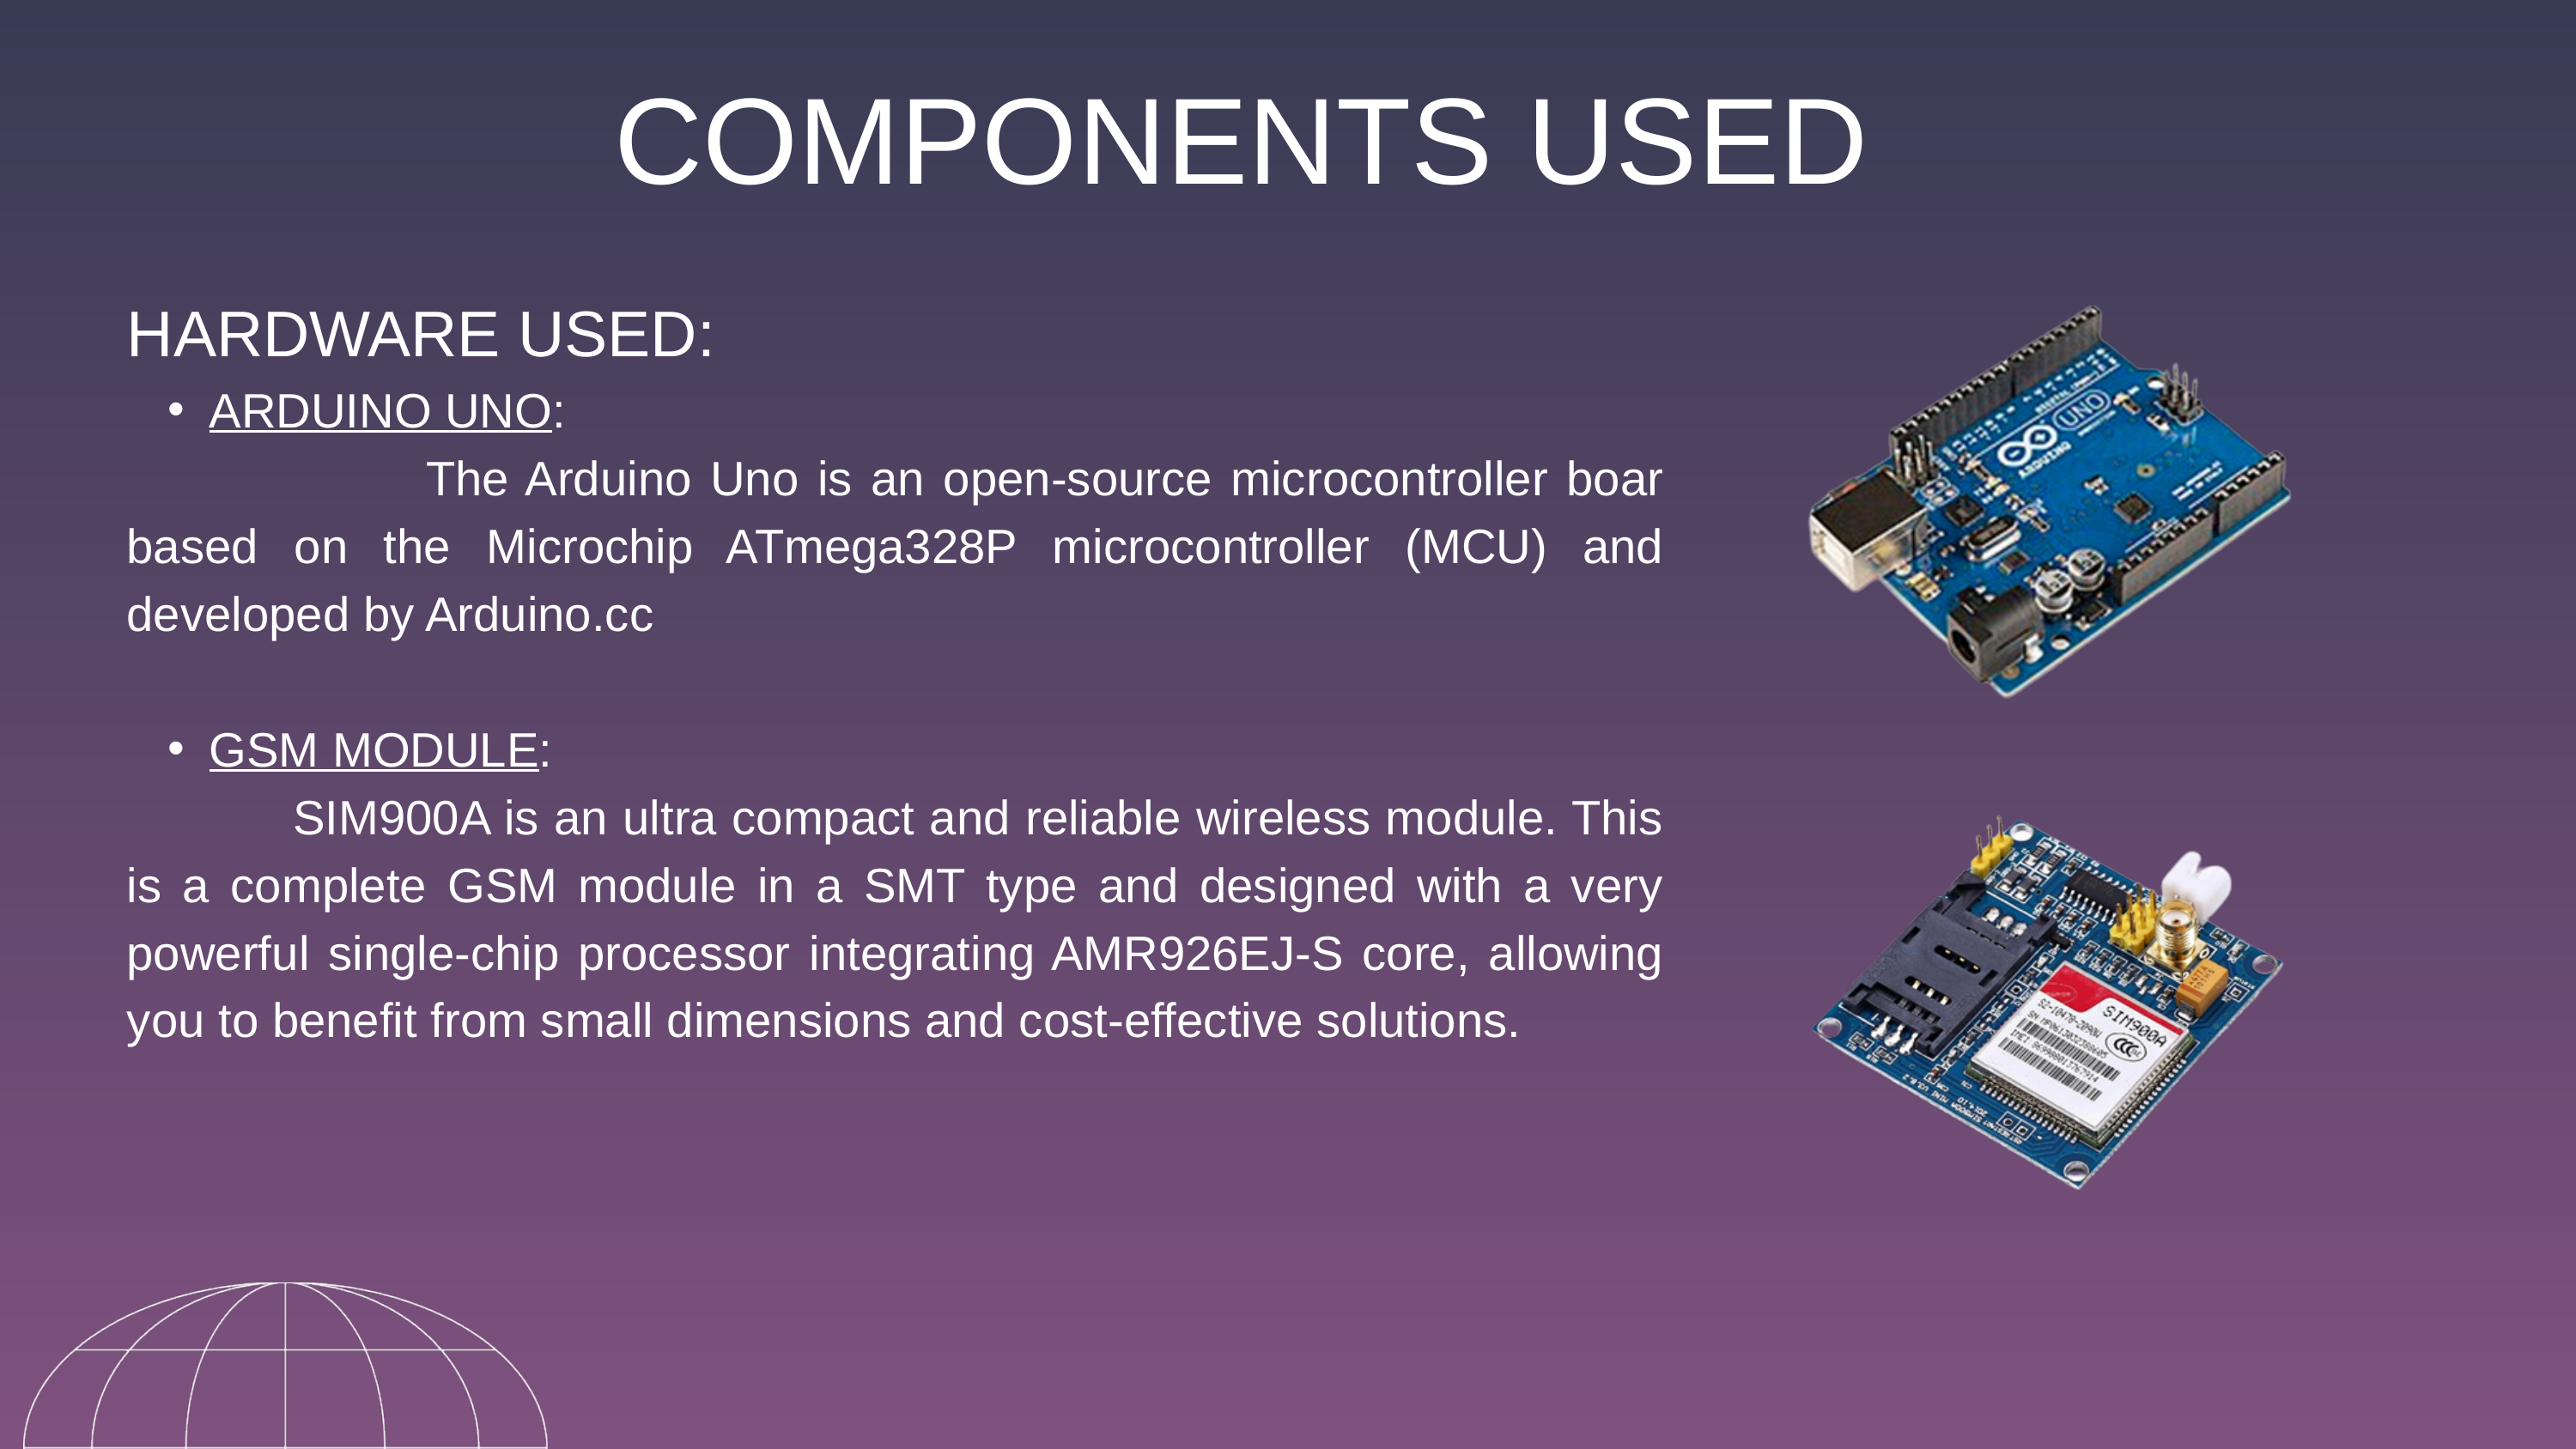

COMPONENTS USED

HARDWARE USED:
ARDUINO UNO:
                The Arduino Uno is an open-source microcontroller boar based on the Microchip ATmega328P microcontroller (MCU) and developed by Arduino.cc

GSM MODULE:
           SIM900A is an ultra compact and reliable wireless module. This is a complete GSM module in a SMT type and designed with a very powerful single-chip processor integrating AMR926EJ-S core, allowing you to benefit from small dimensions and cost-effective solutions.